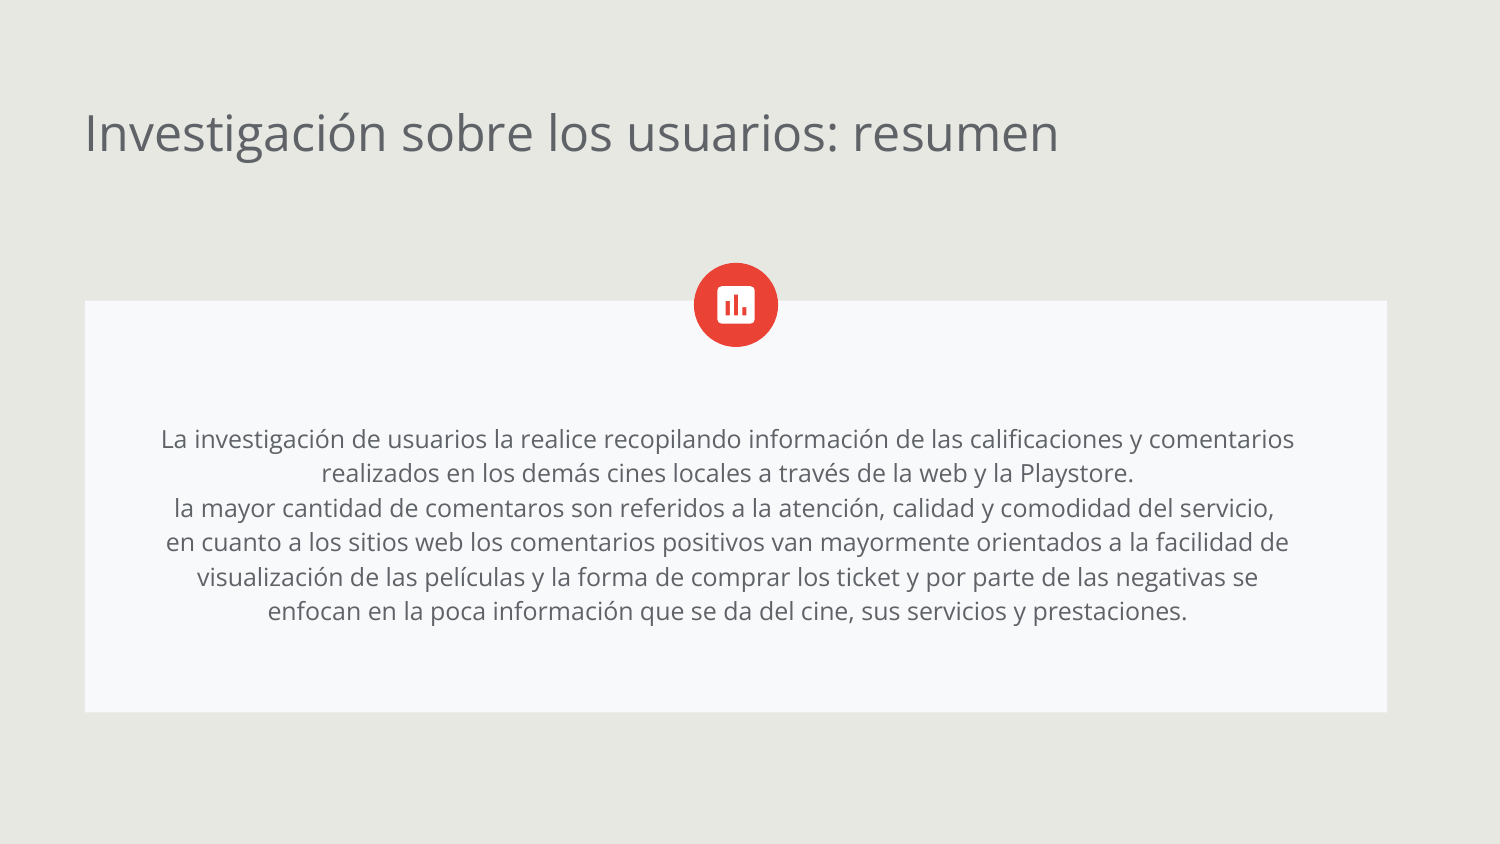

Investigación sobre los usuarios: resumen

La investigación de usuarios la realice recopilando información de las calificaciones y comentarios realizados en los demás cines locales a través de la web y la Playstore.
la mayor cantidad de comentaros son referidos a la atención, calidad y comodidad del servicio,
en cuanto a los sitios web los comentarios positivos van mayormente orientados a la facilidad de visualización de las películas y la forma de comprar los ticket y por parte de las negativas se enfocan en la poca información que se da del cine, sus servicios y prestaciones.